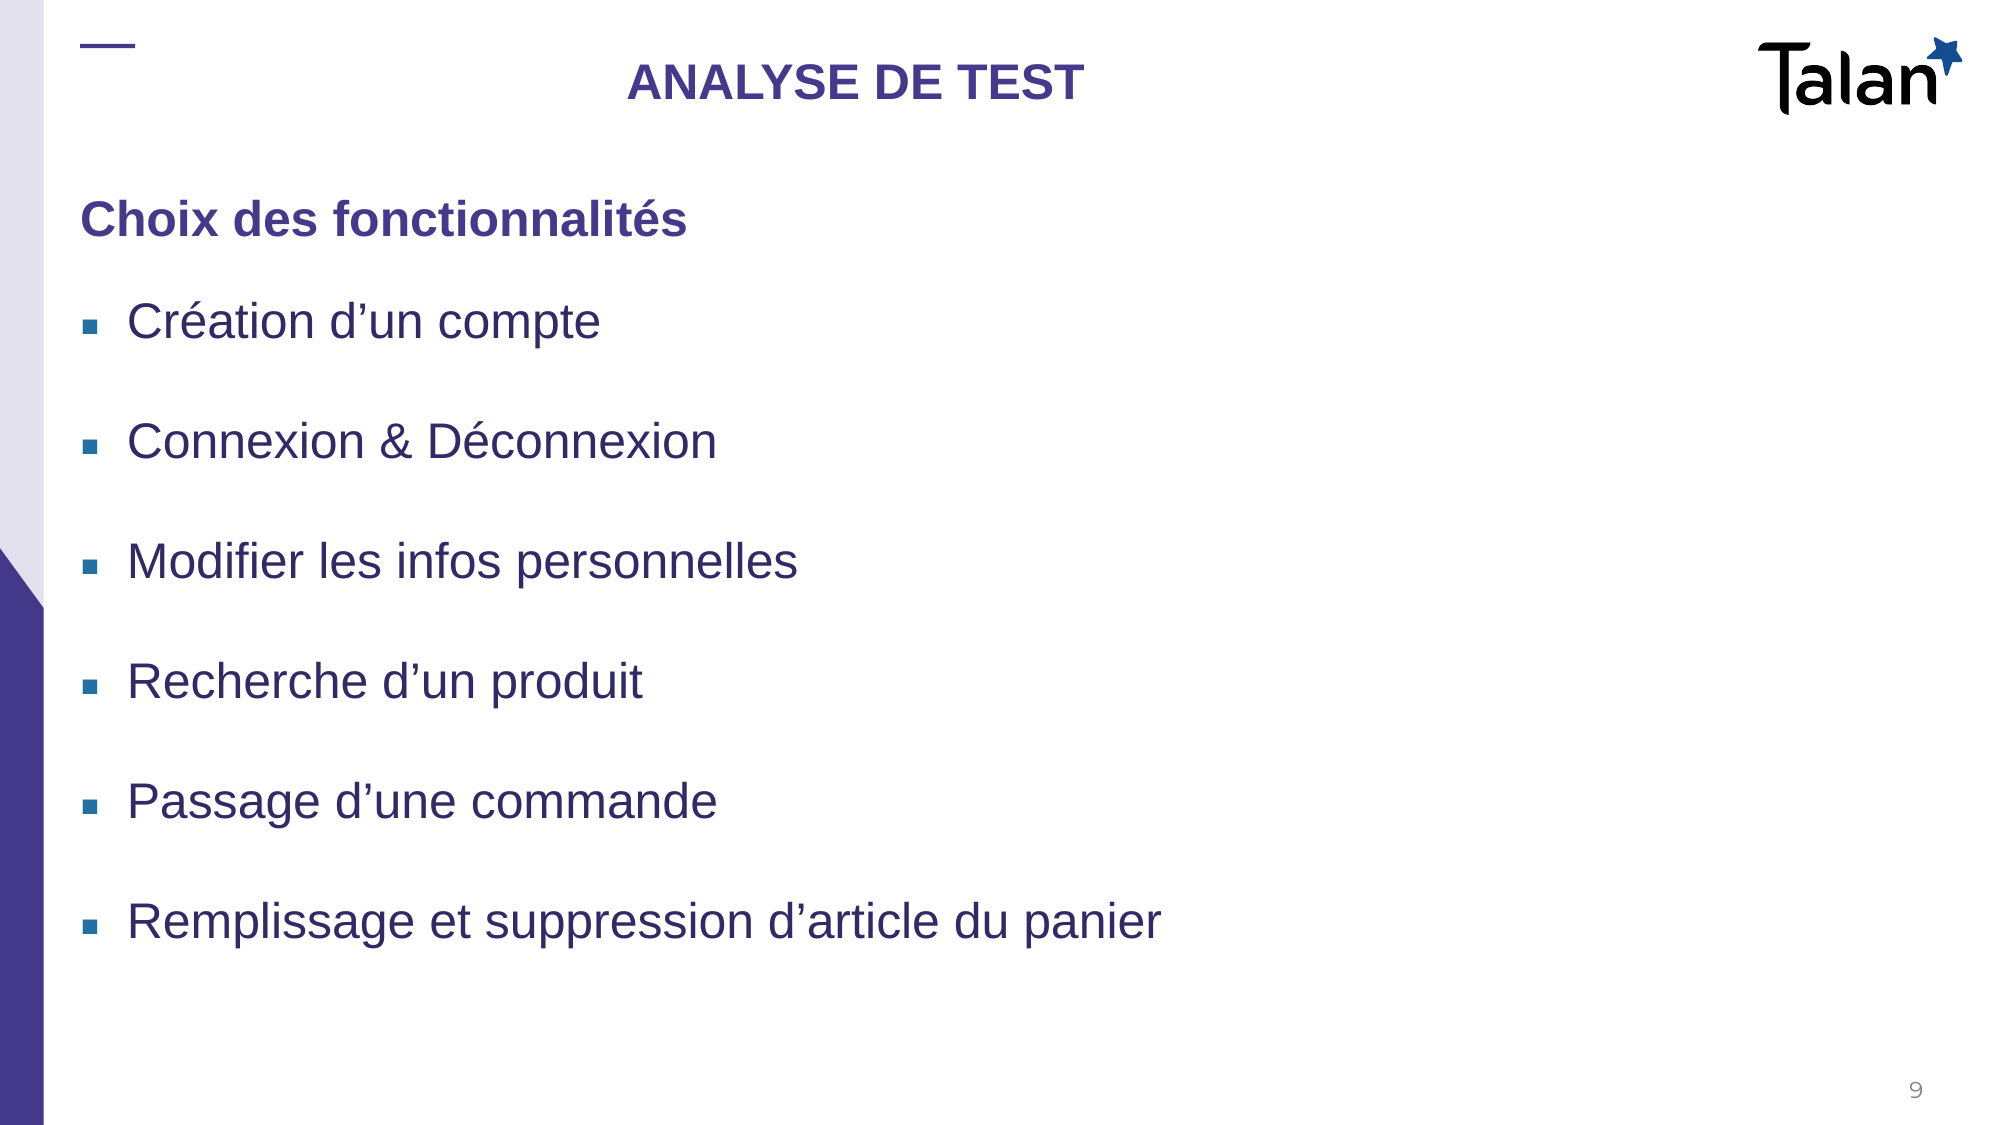

# ANALYSE DE TEST
Choix des fonctionnalités
Création d’un compte

Connexion & Déconnexion

Modifier les infos personnelles

Recherche d’un produit

Passage d’une commande

Remplissage et suppression d’article du panier